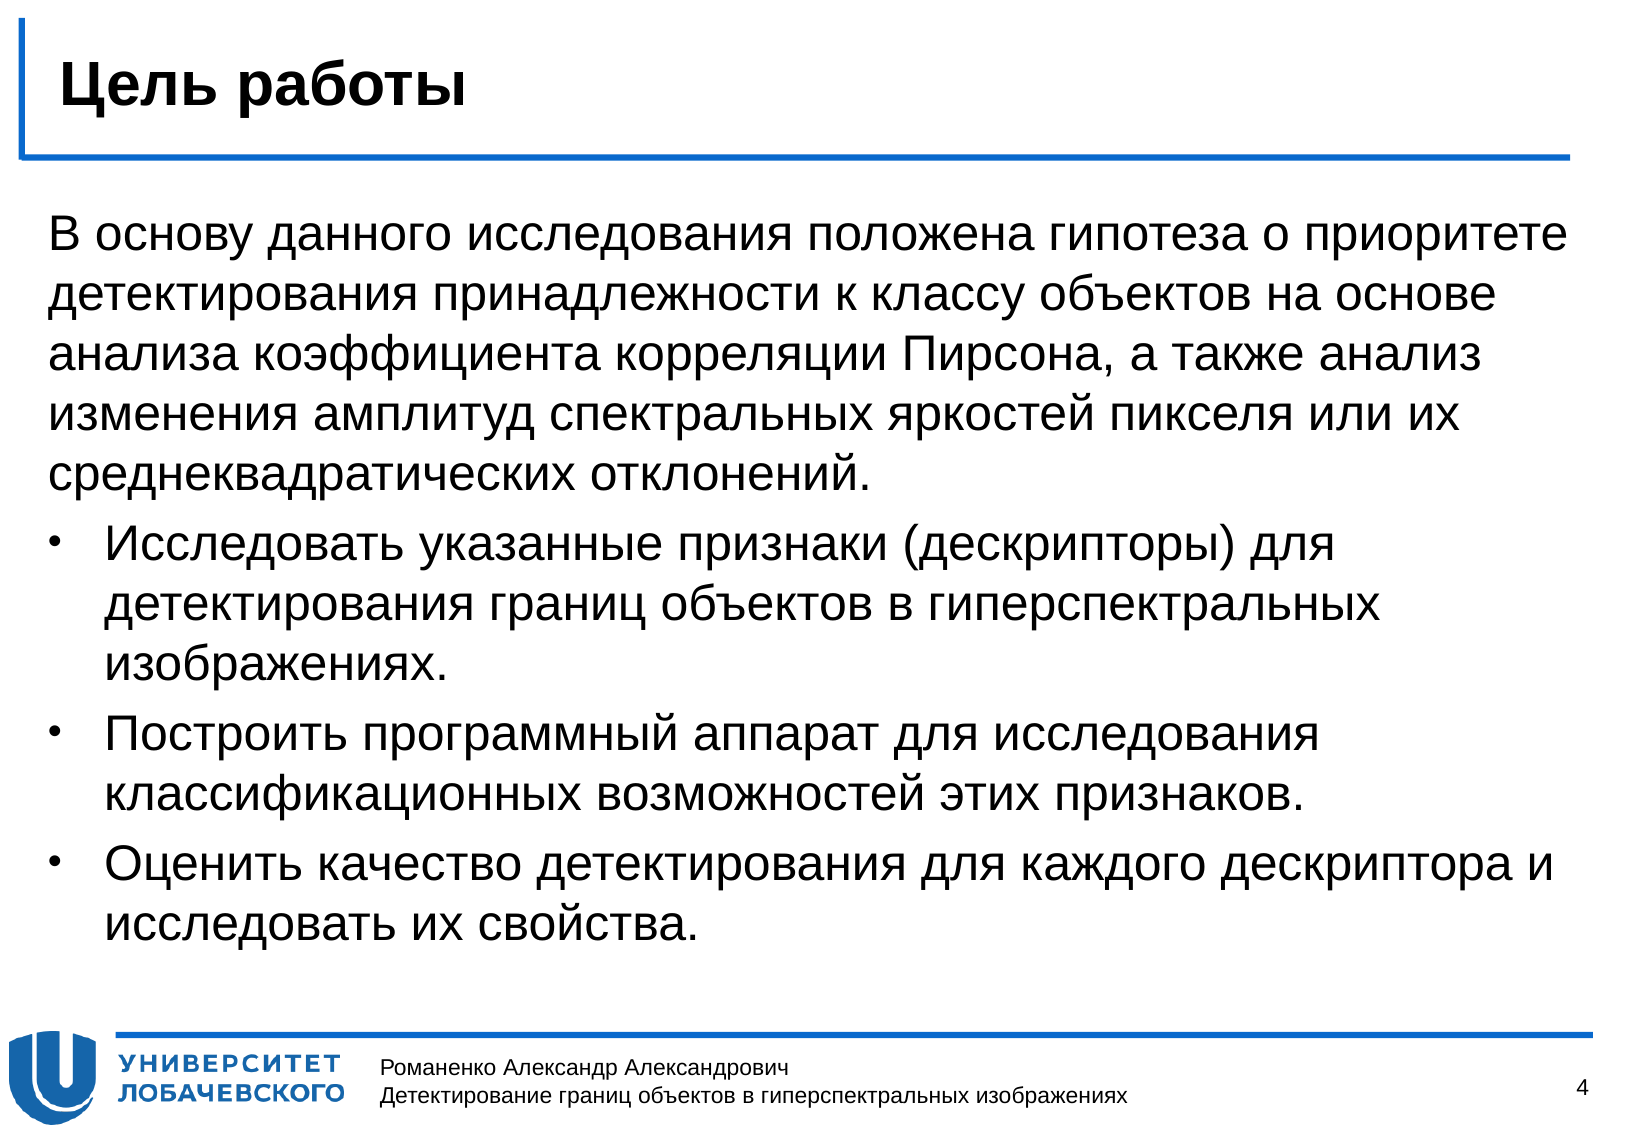

# Цель работы
В основу данного исследования положена гипотеза о приоритете детектирования принадлежности к классу объектов на основе анализа коэффициента корреляции Пирсона, а также анализ изменения амплитуд спектральных яркостей пикселя или их среднеквадратических отклонений.
Исследовать указанные признаки (дескрипторы) для детектирования границ объектов в гиперспектральных изображениях.
Построить программный аппарат для исследования классификационных возможностей этих признаков.
Оценить качество детектирования для каждого дескриптора и исследовать их свойства.
Романенко Александр Александрович
Детектирование границ объектов в гиперспектральных изображениях

4